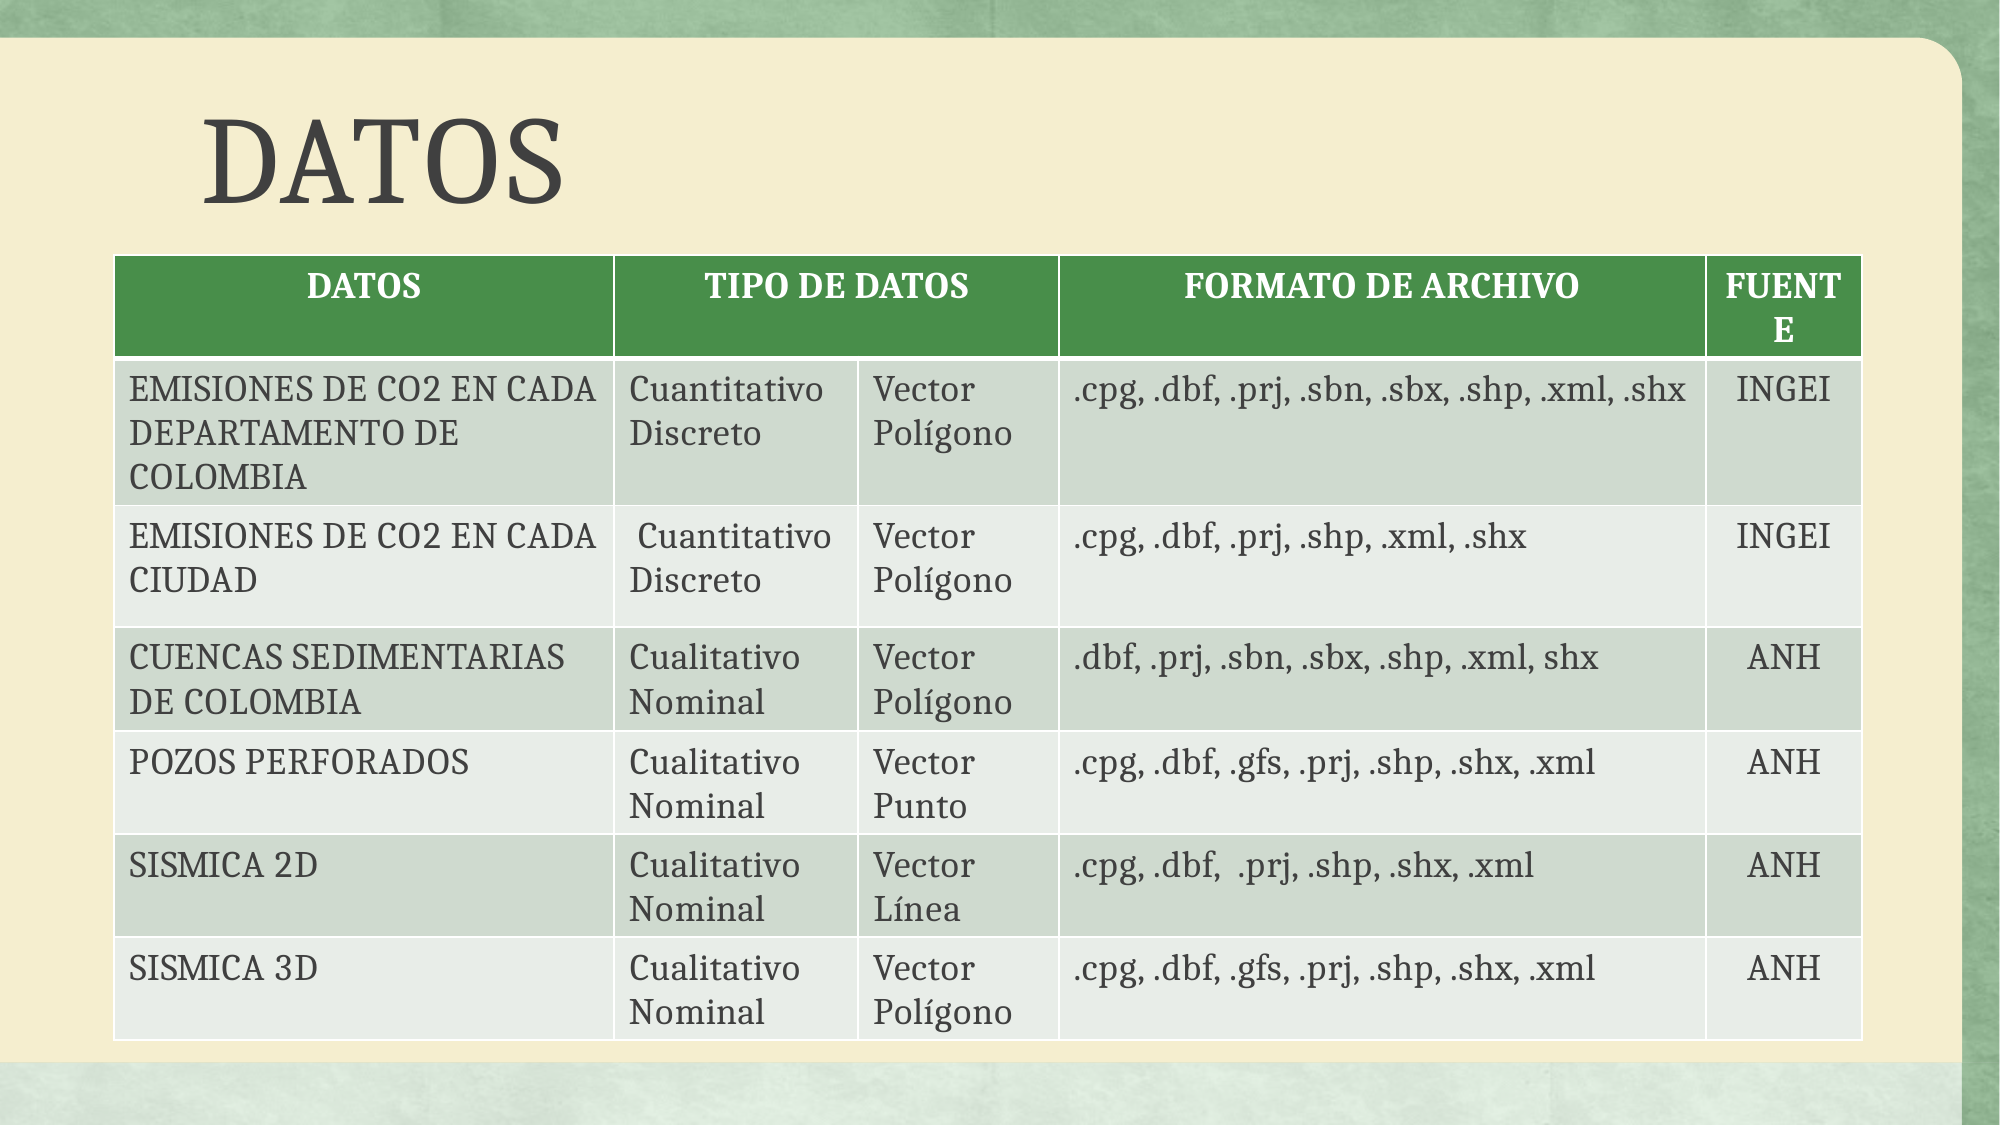

# DATOS
| DATOS | TIPO DE DATOS |  | FORMATO DE ARCHIVO | FUENTE |
| --- | --- | --- | --- | --- |
| EMISIONES DE CO2 EN CADA DEPARTAMENTO DE COLOMBIA | Cuantitativo Discreto | Vector Polígono | .cpg, .dbf, .prj, .sbn, .sbx, .shp, .xml, .shx | INGEI |
| EMISIONES DE CO2 EN CADA CIUDAD | Cuantitativo Discreto | Vector Polígono | .cpg, .dbf, .prj, .shp, .xml, .shx | INGEI |
| CUENCAS SEDIMENTARIAS DE COLOMBIA | Cualitativo Nominal | Vector Polígono | .dbf, .prj, .sbn, .sbx, .shp, .xml, shx | ANH |
| POZOS PERFORADOS | Cualitativo Nominal | Vector Punto | .cpg, .dbf, .gfs, .prj, .shp, .shx, .xml | ANH |
| SISMICA 2D | Cualitativo Nominal | Vector Línea | .cpg, .dbf, .prj, .shp, .shx, .xml | ANH |
| SISMICA 3D | Cualitativo Nominal | Vector Polígono | .cpg, .dbf, .gfs, .prj, .shp, .shx, .xml | ANH |